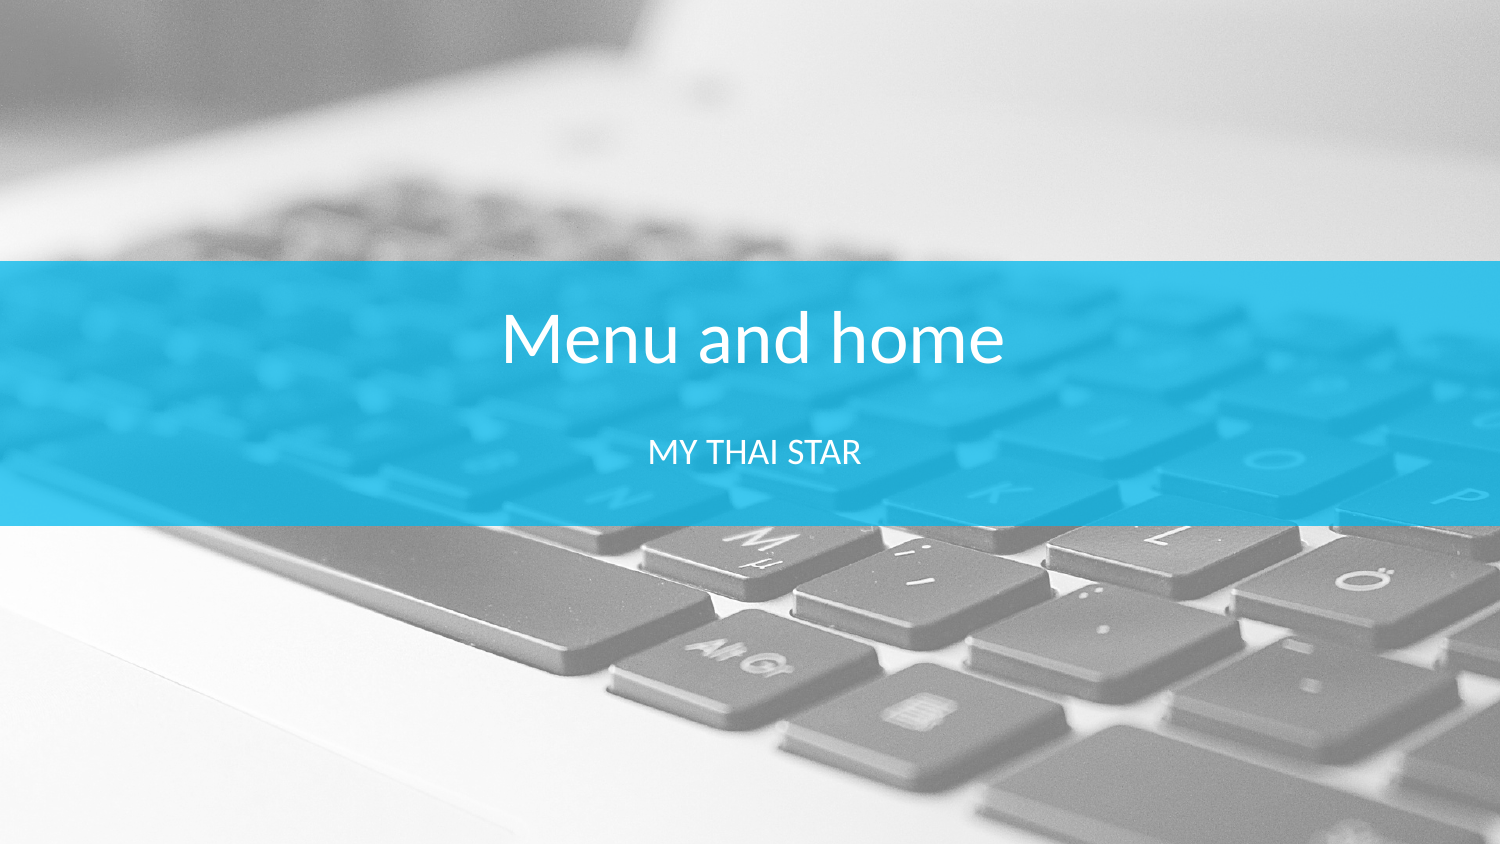

# Menu and home
MY THAI STAR